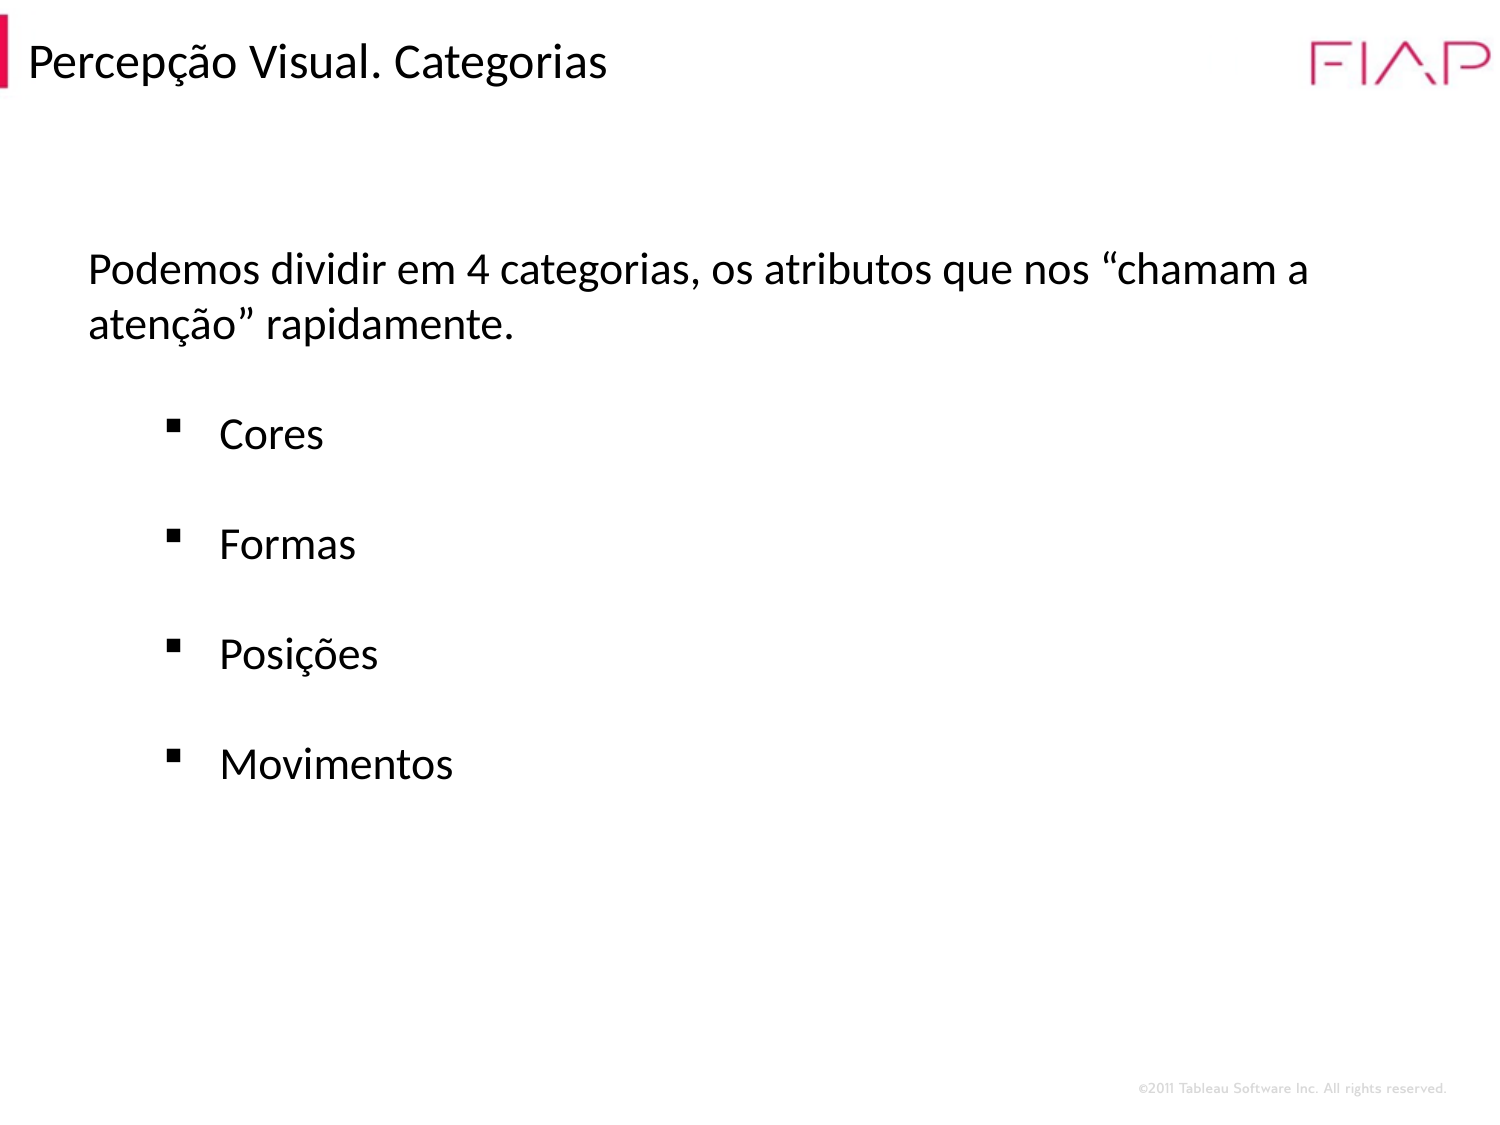

Percepção Visual. Categorias
Podemos dividir em 4 categorias, os atributos que nos “chamam a atenção” rapidamente.

Cores

Formas

Posições

Movimentos
©2011 Tableau Software Inc. All rights reserved.